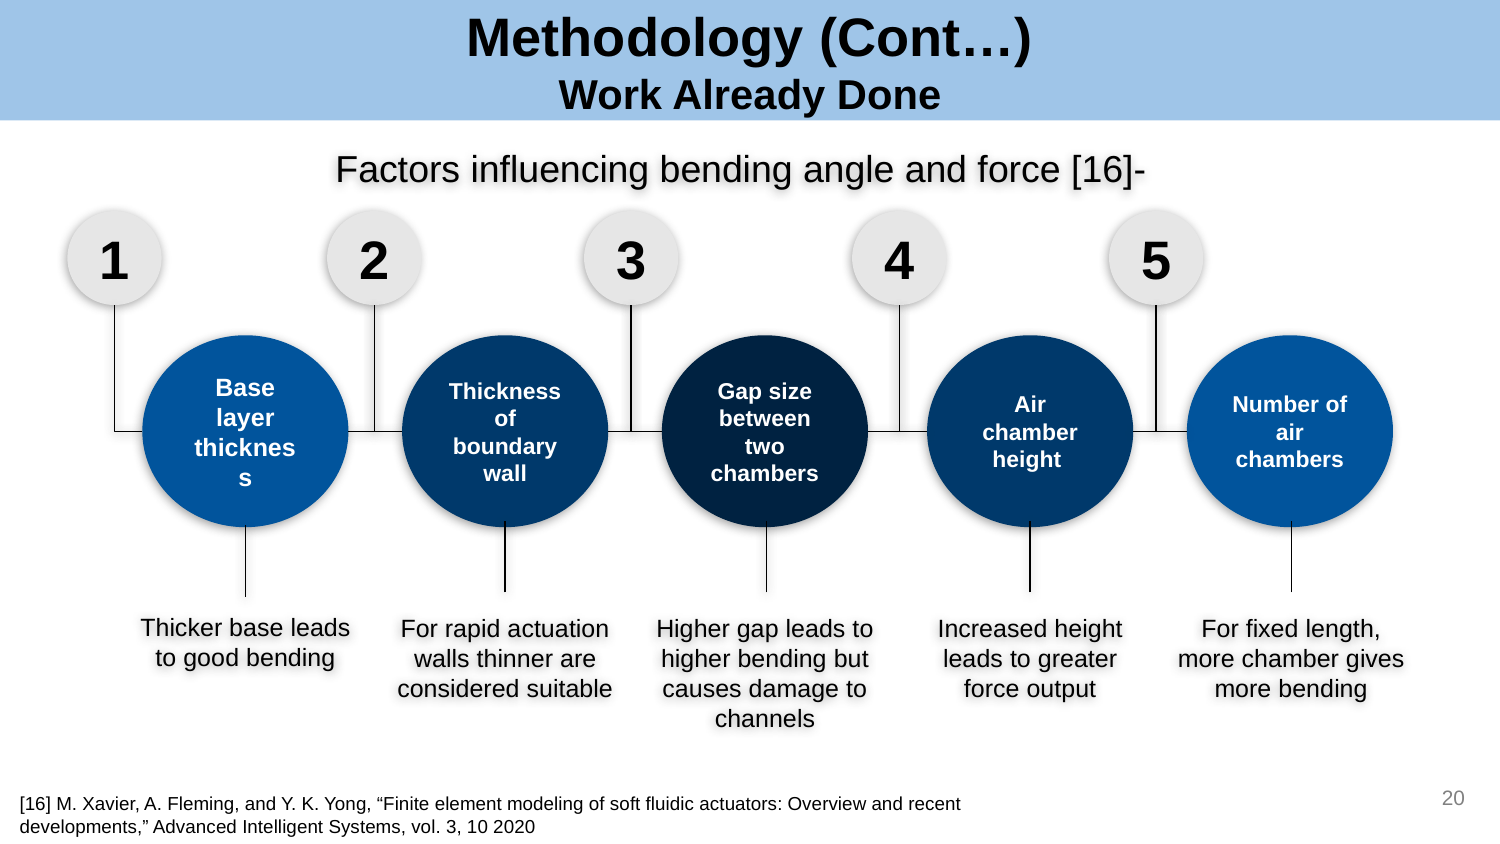

Methodology (Cont…)
Work Already Done
Factors influencing bending angle and force [16]-
2
3
4
5
1
Thickness of boundary wall
Gap size between two chambers
Air chamber height
Number of air chambers
Base layer thickness
Thicker base leads to good bending
For fixed length, more chamber gives more bending
Higher gap leads to higher bending but causes damage to channels
For rapid actuation walls thinner are considered suitable
Increased height leads to greater force output
20
[16] M. Xavier, A. Fleming, and Y. K. Yong, “Finite element modeling of soft fluidic actuators: Overview and recent developments,” Advanced Intelligent Systems, vol. 3, 10 2020